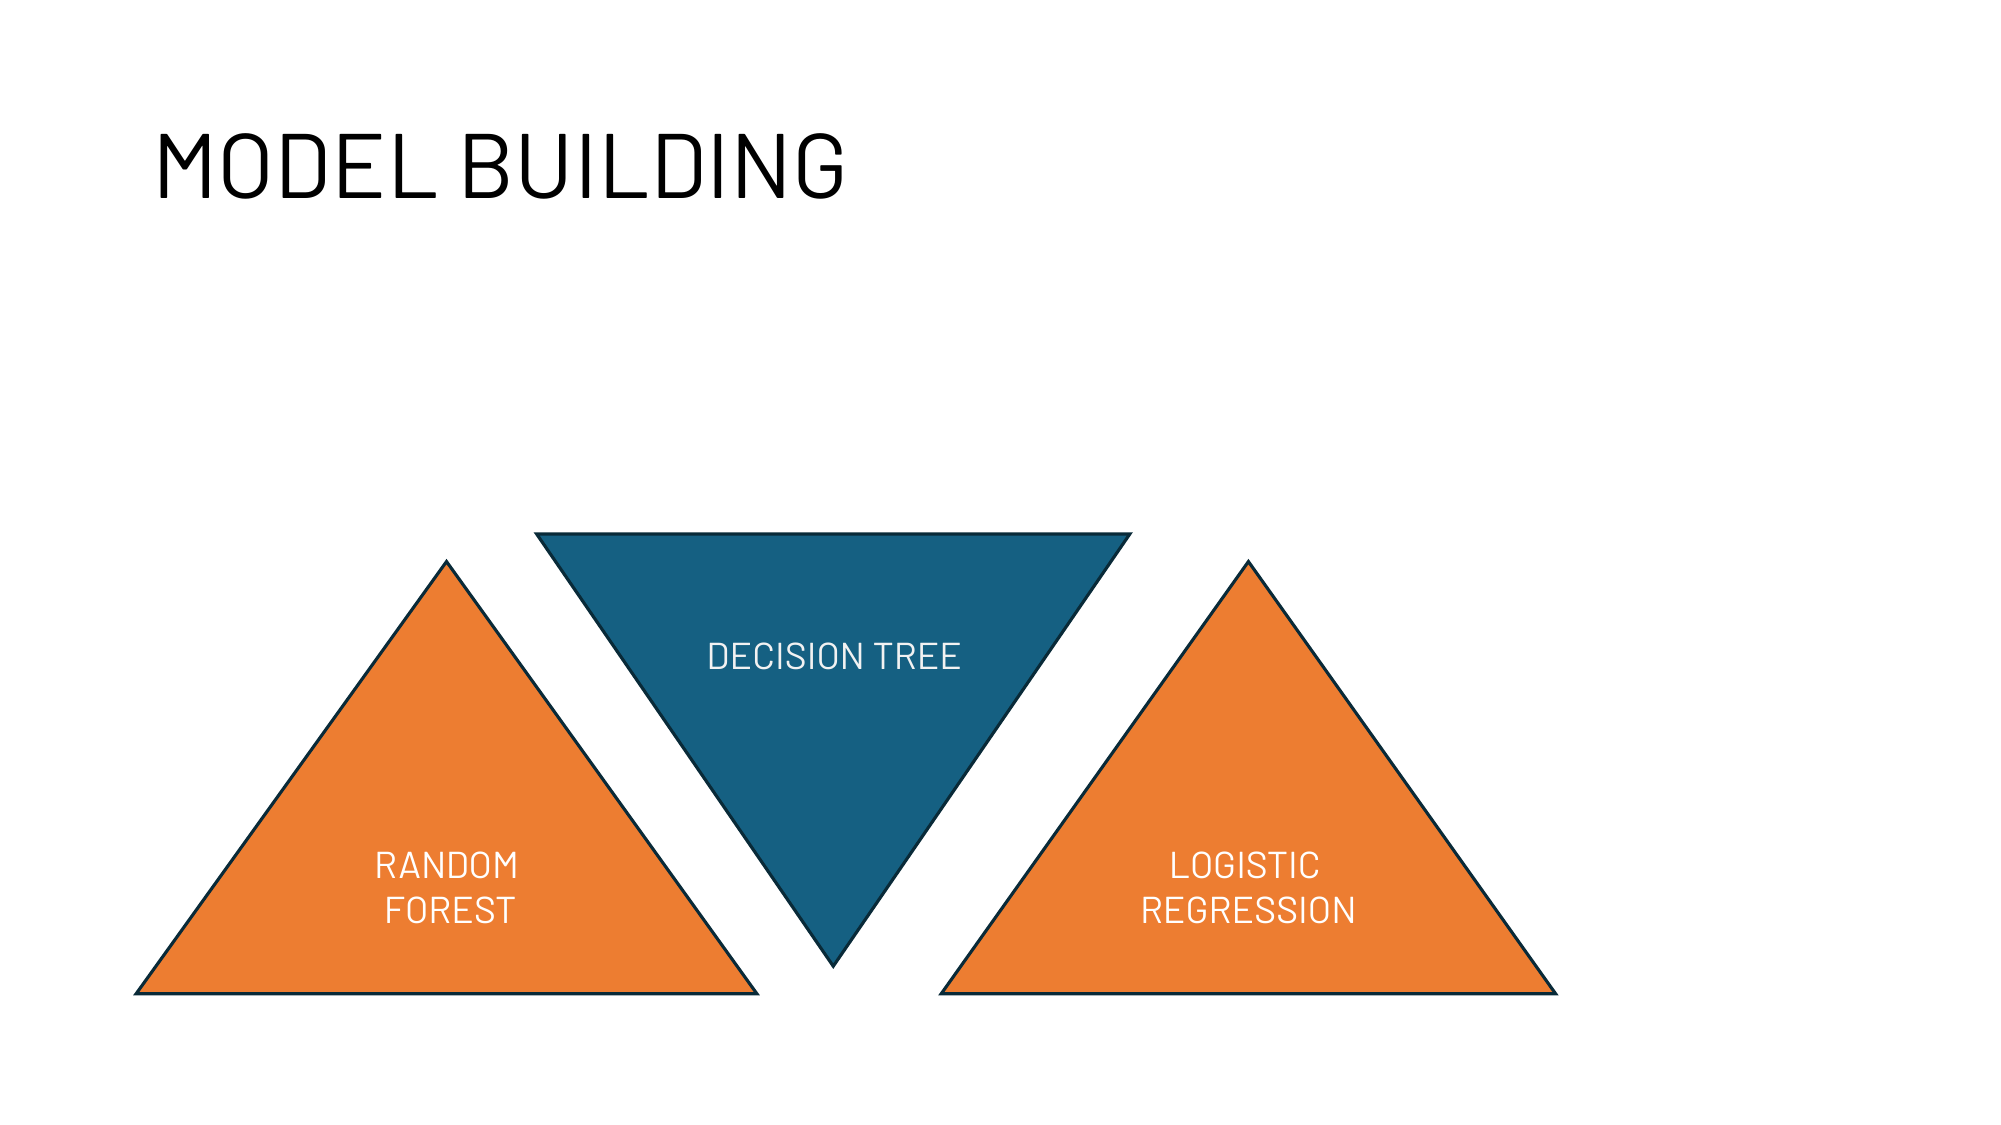

# MODEL BUILDING

LOGISTIC
REGRESSION
RANDOM
 FOREST
DECISION TREE